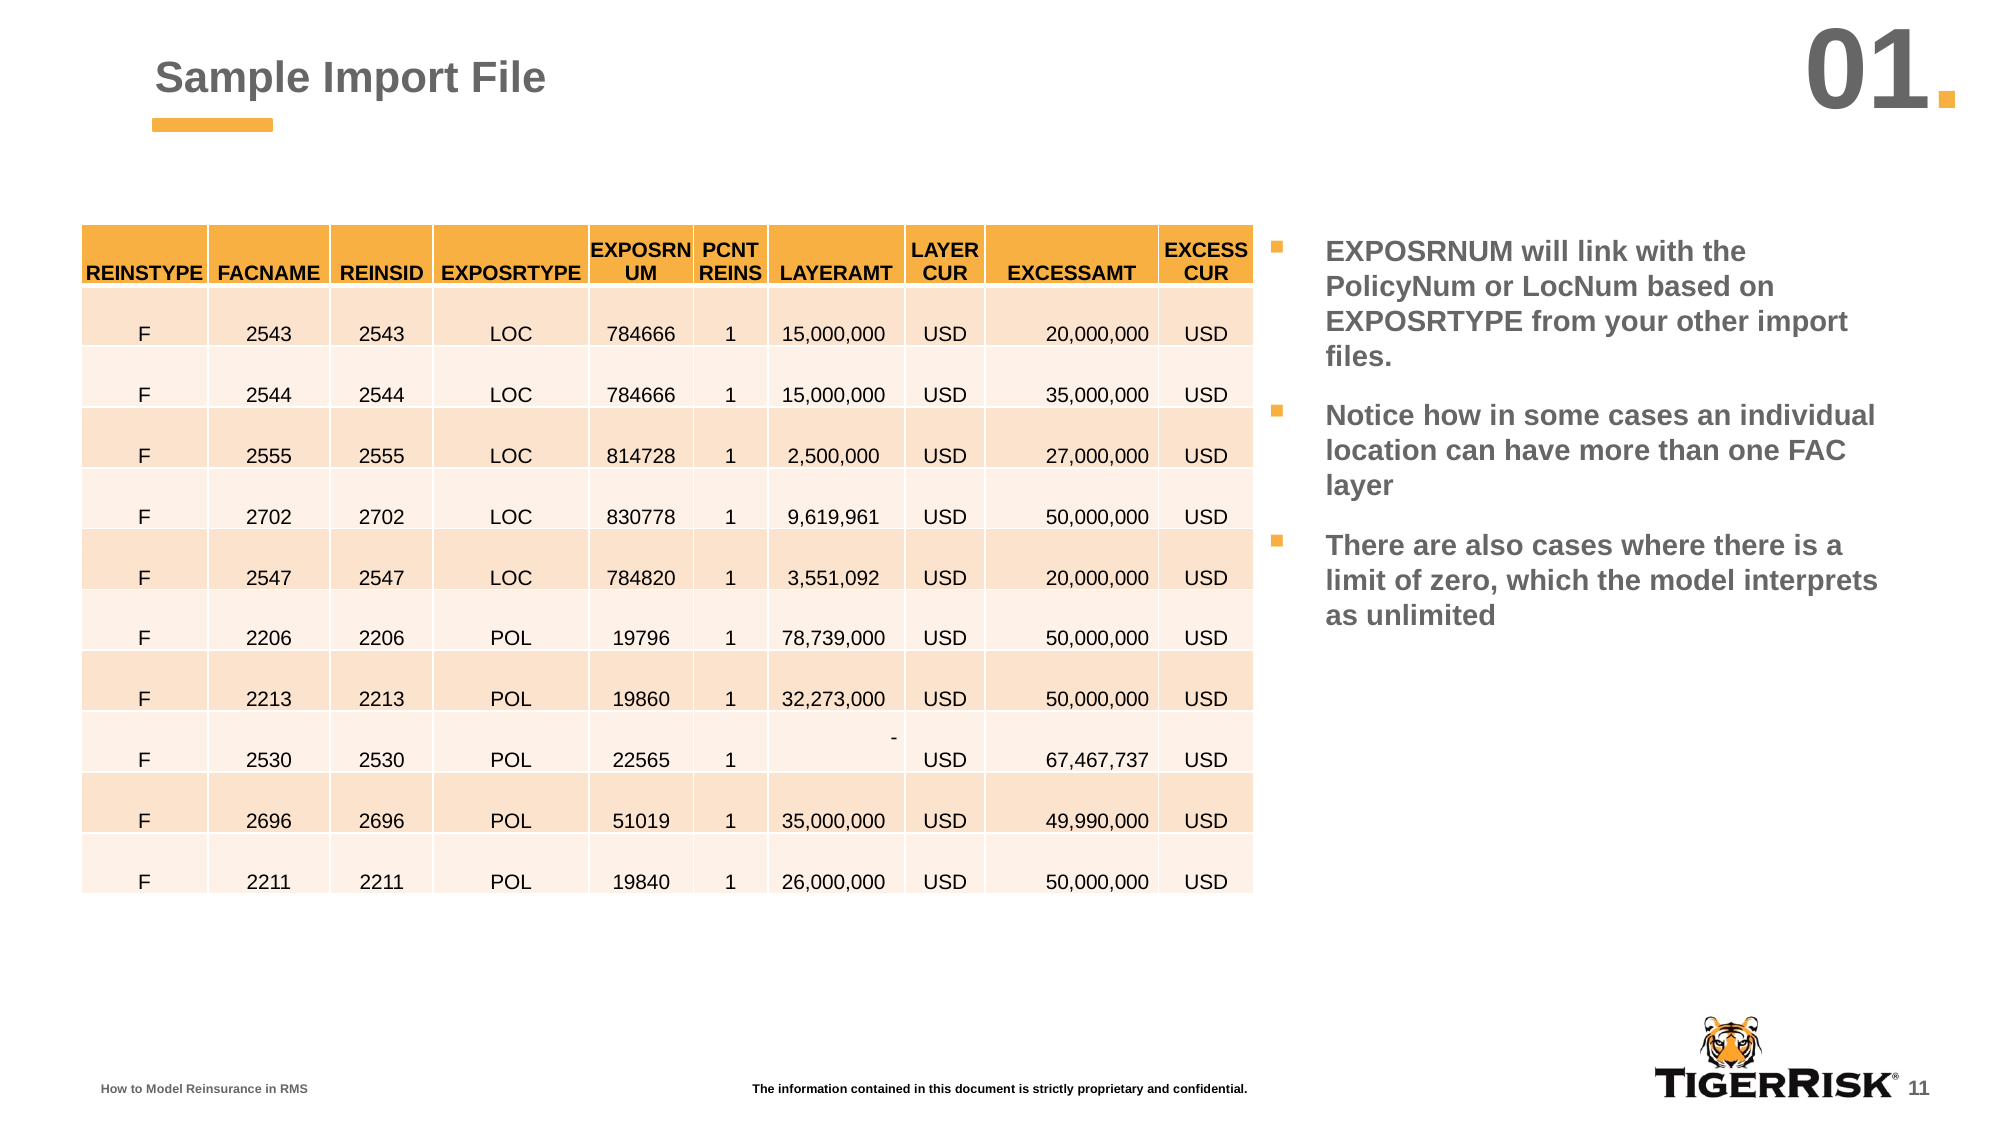

01.
# Sample Import File
| REINSTYPE | FACNAME | REINSID | EXPOSRTYPE | EXPOSRNUM | PCNTREINS | LAYERAMT | LAYERCUR | EXCESSAMT | EXCESSCUR |
| --- | --- | --- | --- | --- | --- | --- | --- | --- | --- |
| F | 2543 | 2543 | LOC | 784666 | 1 | 15,000,000 | USD | 20,000,000 | USD |
| F | 2544 | 2544 | LOC | 784666 | 1 | 15,000,000 | USD | 35,000,000 | USD |
| F | 2555 | 2555 | LOC | 814728 | 1 | 2,500,000 | USD | 27,000,000 | USD |
| F | 2702 | 2702 | LOC | 830778 | 1 | 9,619,961 | USD | 50,000,000 | USD |
| F | 2547 | 2547 | LOC | 784820 | 1 | 3,551,092 | USD | 20,000,000 | USD |
| F | 2206 | 2206 | POL | 19796 | 1 | 78,739,000 | USD | 50,000,000 | USD |
| F | 2213 | 2213 | POL | 19860 | 1 | 32,273,000 | USD | 50,000,000 | USD |
| F | 2530 | 2530 | POL | 22565 | 1 | - | USD | 67,467,737 | USD |
| F | 2696 | 2696 | POL | 51019 | 1 | 35,000,000 | USD | 49,990,000 | USD |
| F | 2211 | 2211 | POL | 19840 | 1 | 26,000,000 | USD | 50,000,000 | USD |
EXPOSRNUM will link with the PolicyNum or LocNum based on EXPOSRTYPE from your other import files.
Notice how in some cases an individual location can have more than one FAC layer
There are also cases where there is a limit of zero, which the model interprets as unlimited